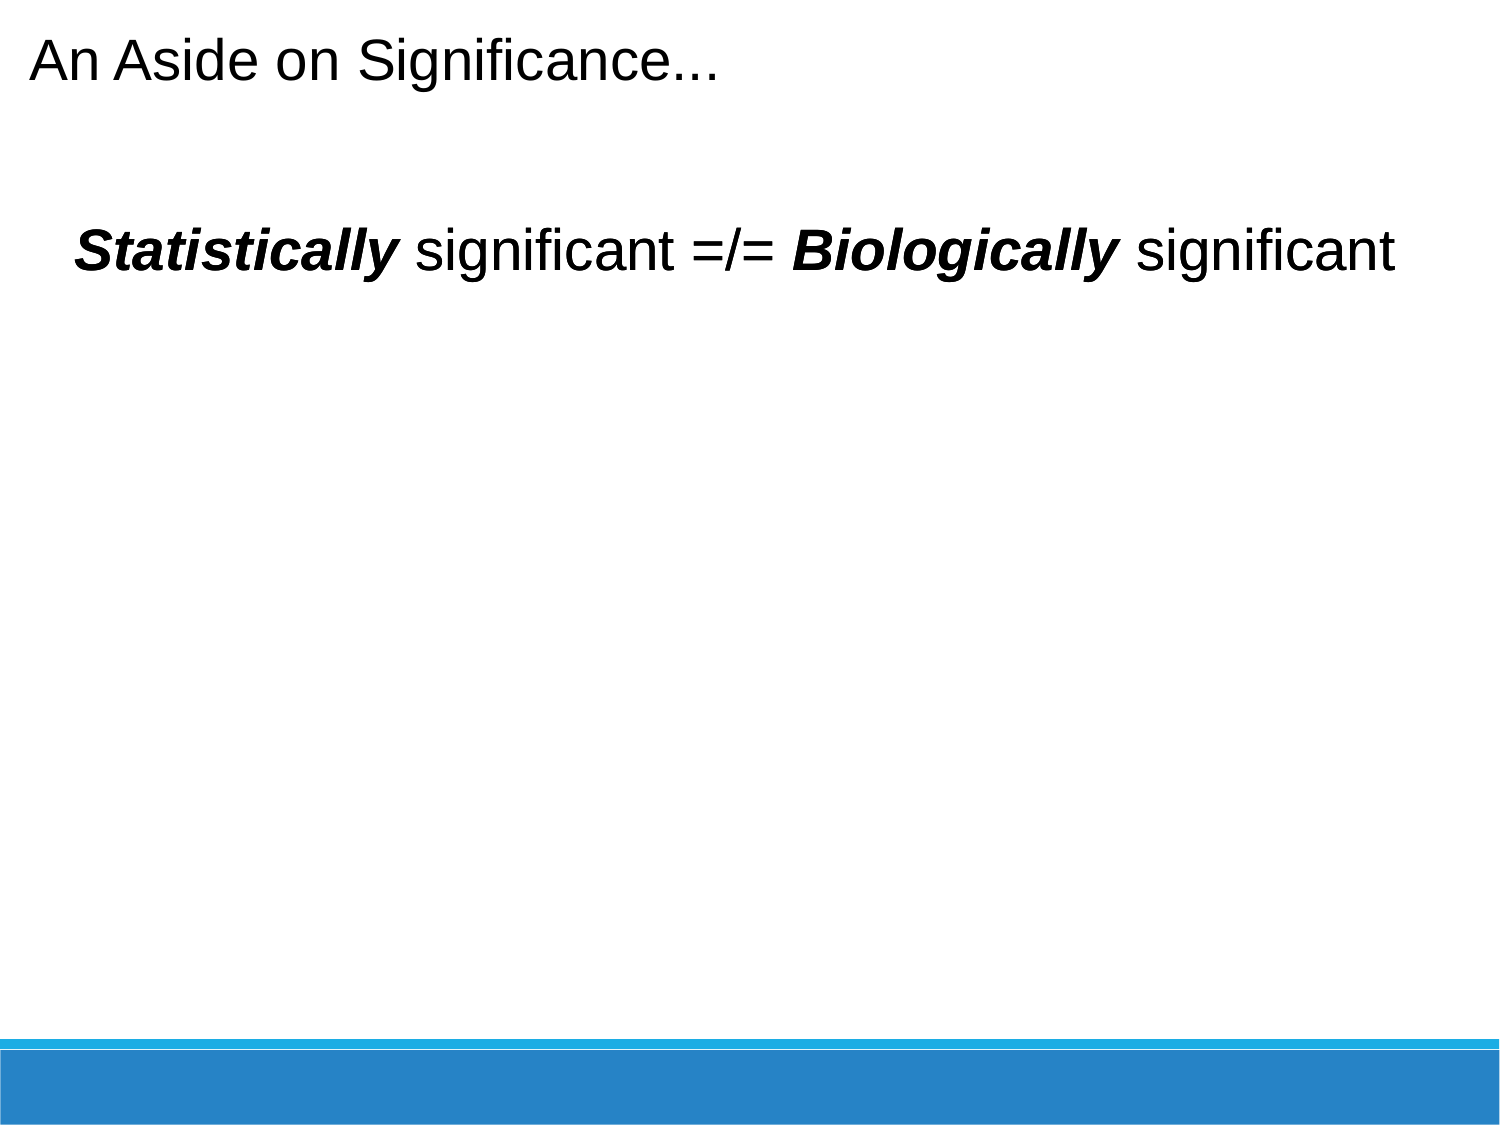

An Aside on Significance...
Statistically significant =/= Biologically significant

Statistically significant =/= Biologically significant